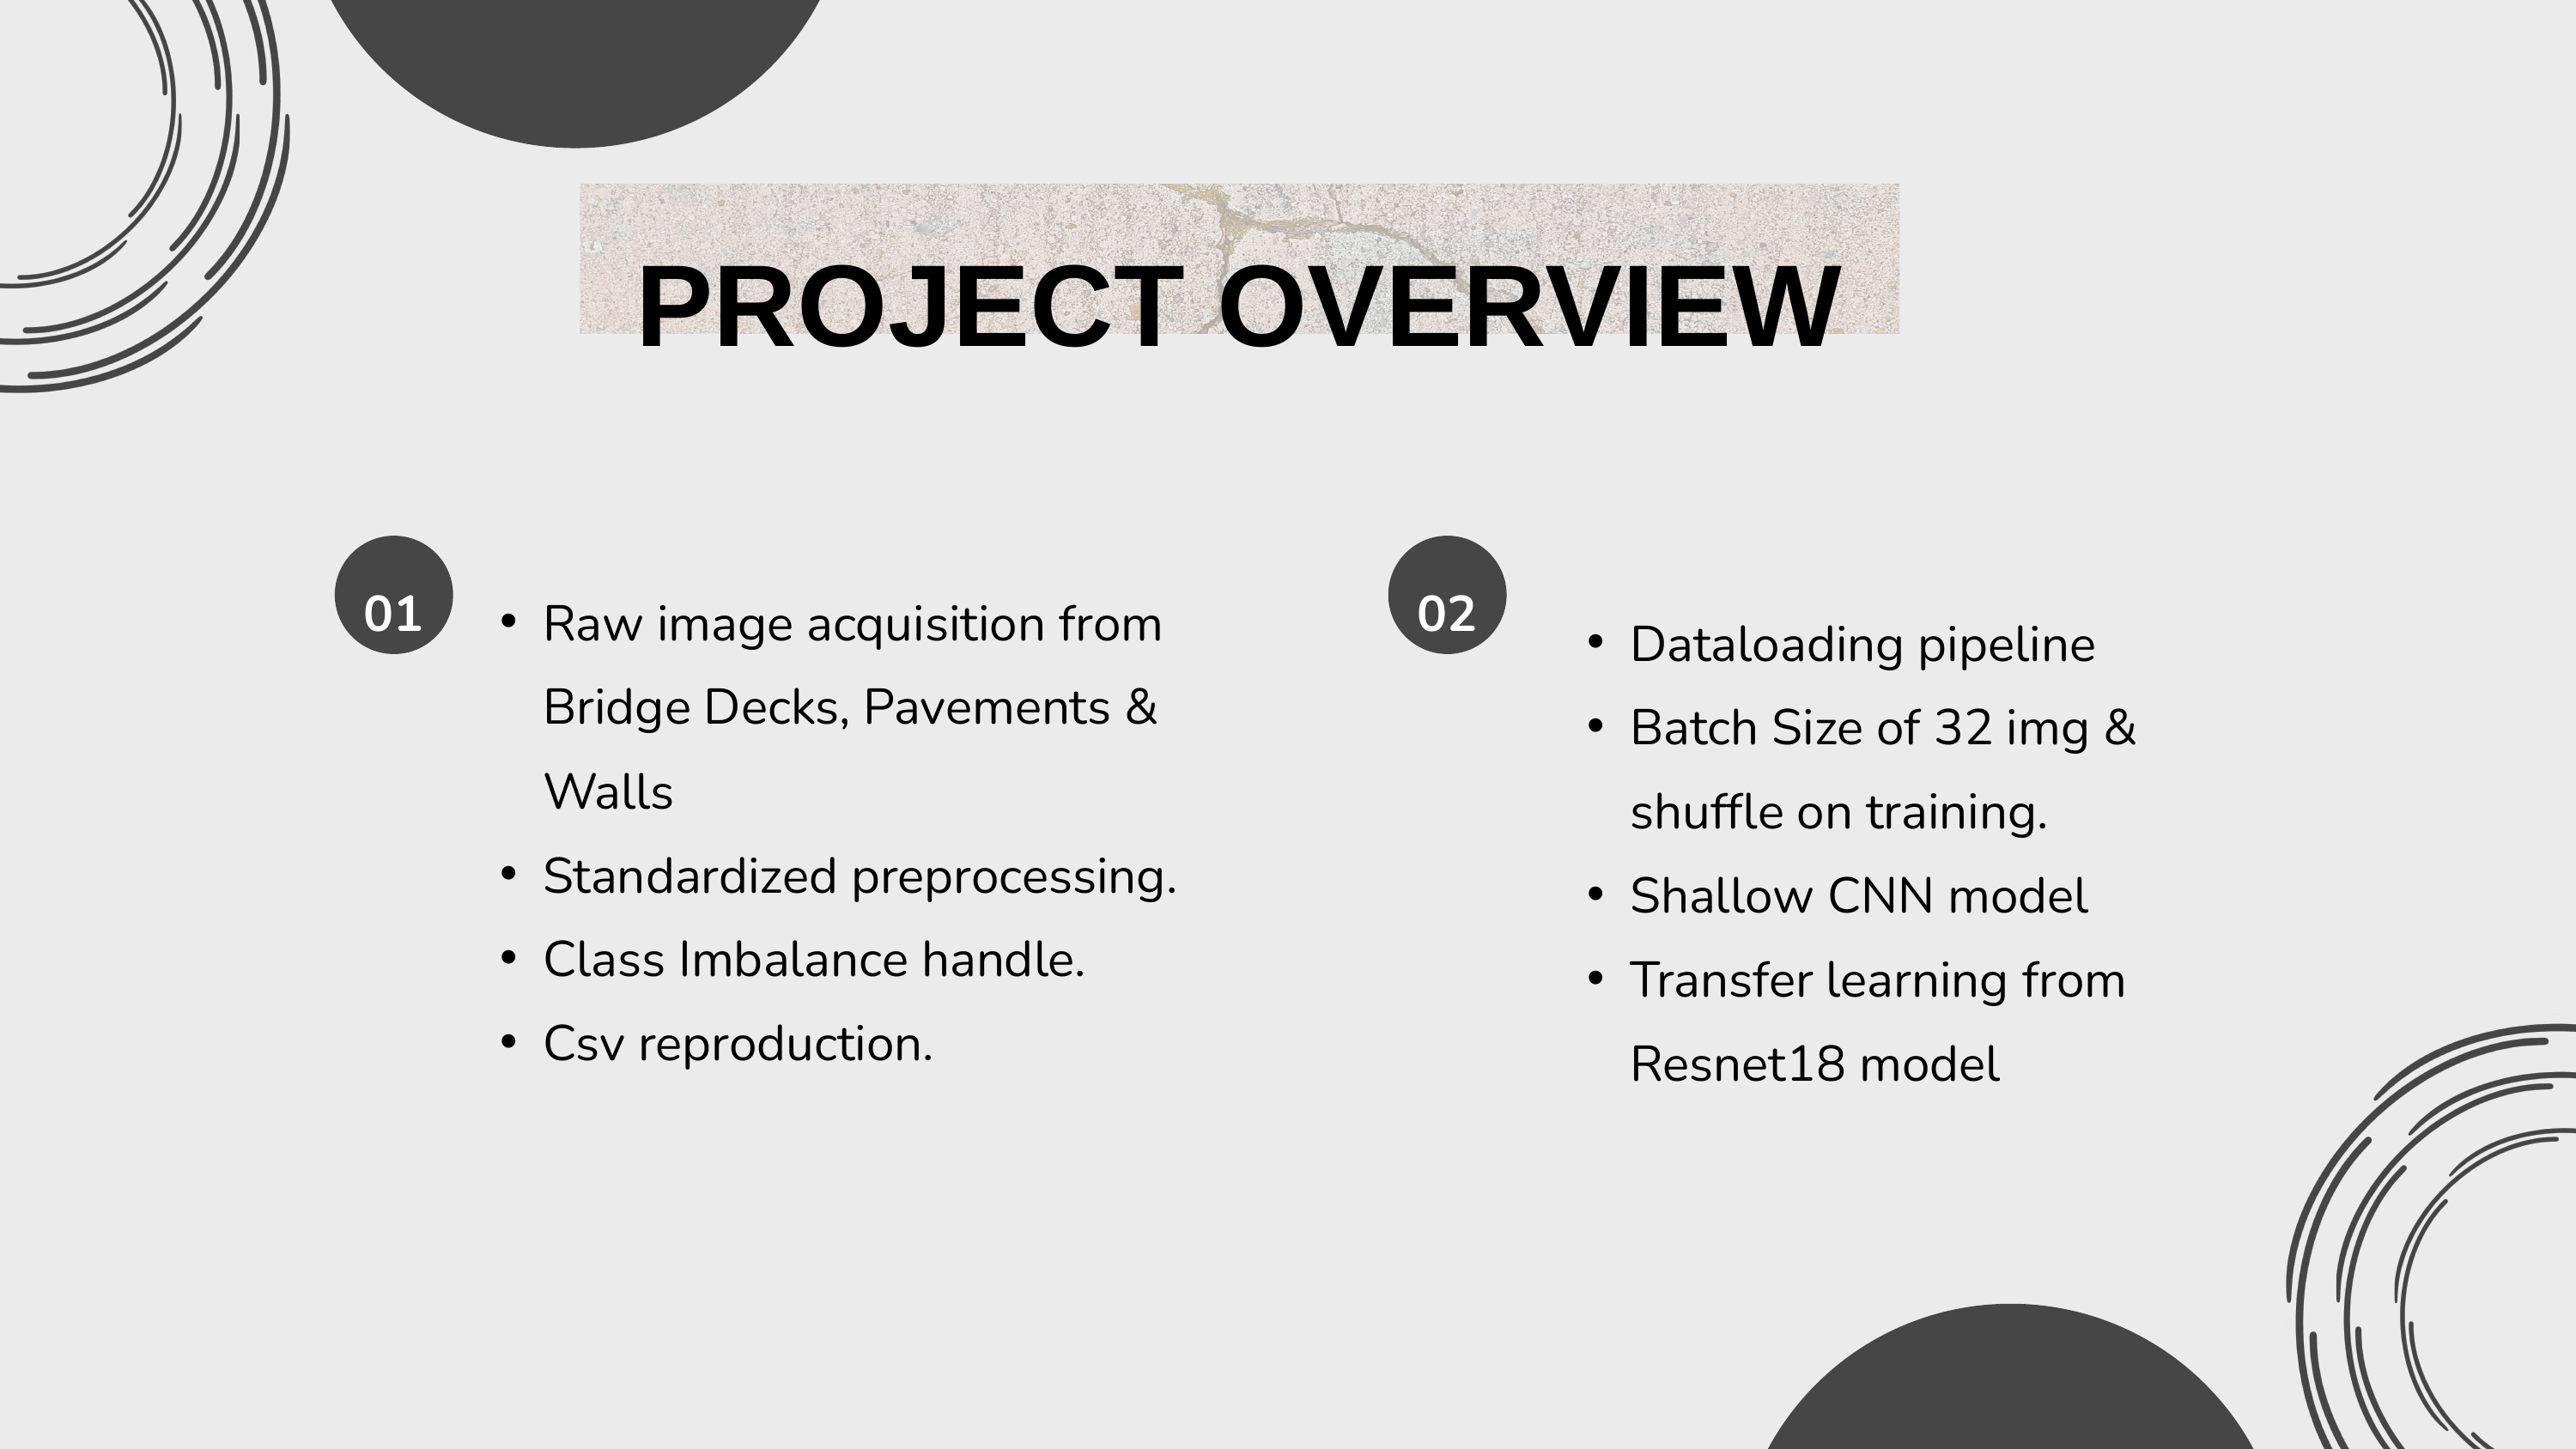

PROJECT OVERVIEW

Raw image acquisition from Bridge Decks, Pavements & Walls
Standardized preprocessing.
Class Imbalance handle.
Csv reproduction.

01
02
Dataloading pipeline
Batch Size of 32 img & shuffle on training.
Shallow CNN model
Transfer learning from Resnet18 model